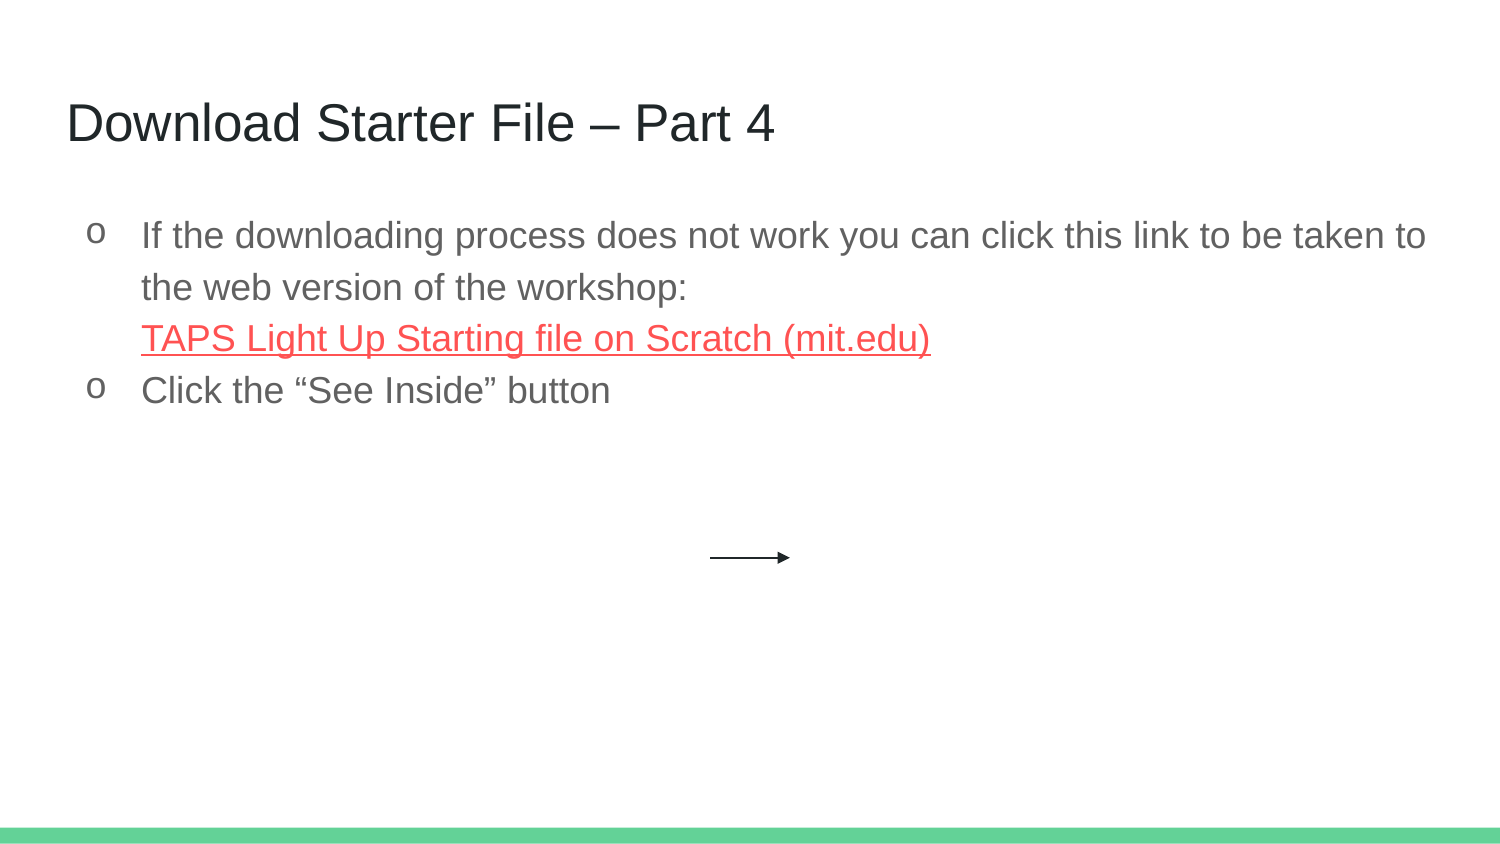

# Download Starter File – Part 4
If the downloading process does not work you can click this link to be taken to the web version of the workshop: TAPS Light Up Starting file on Scratch (mit.edu)
Click the “See Inside” button